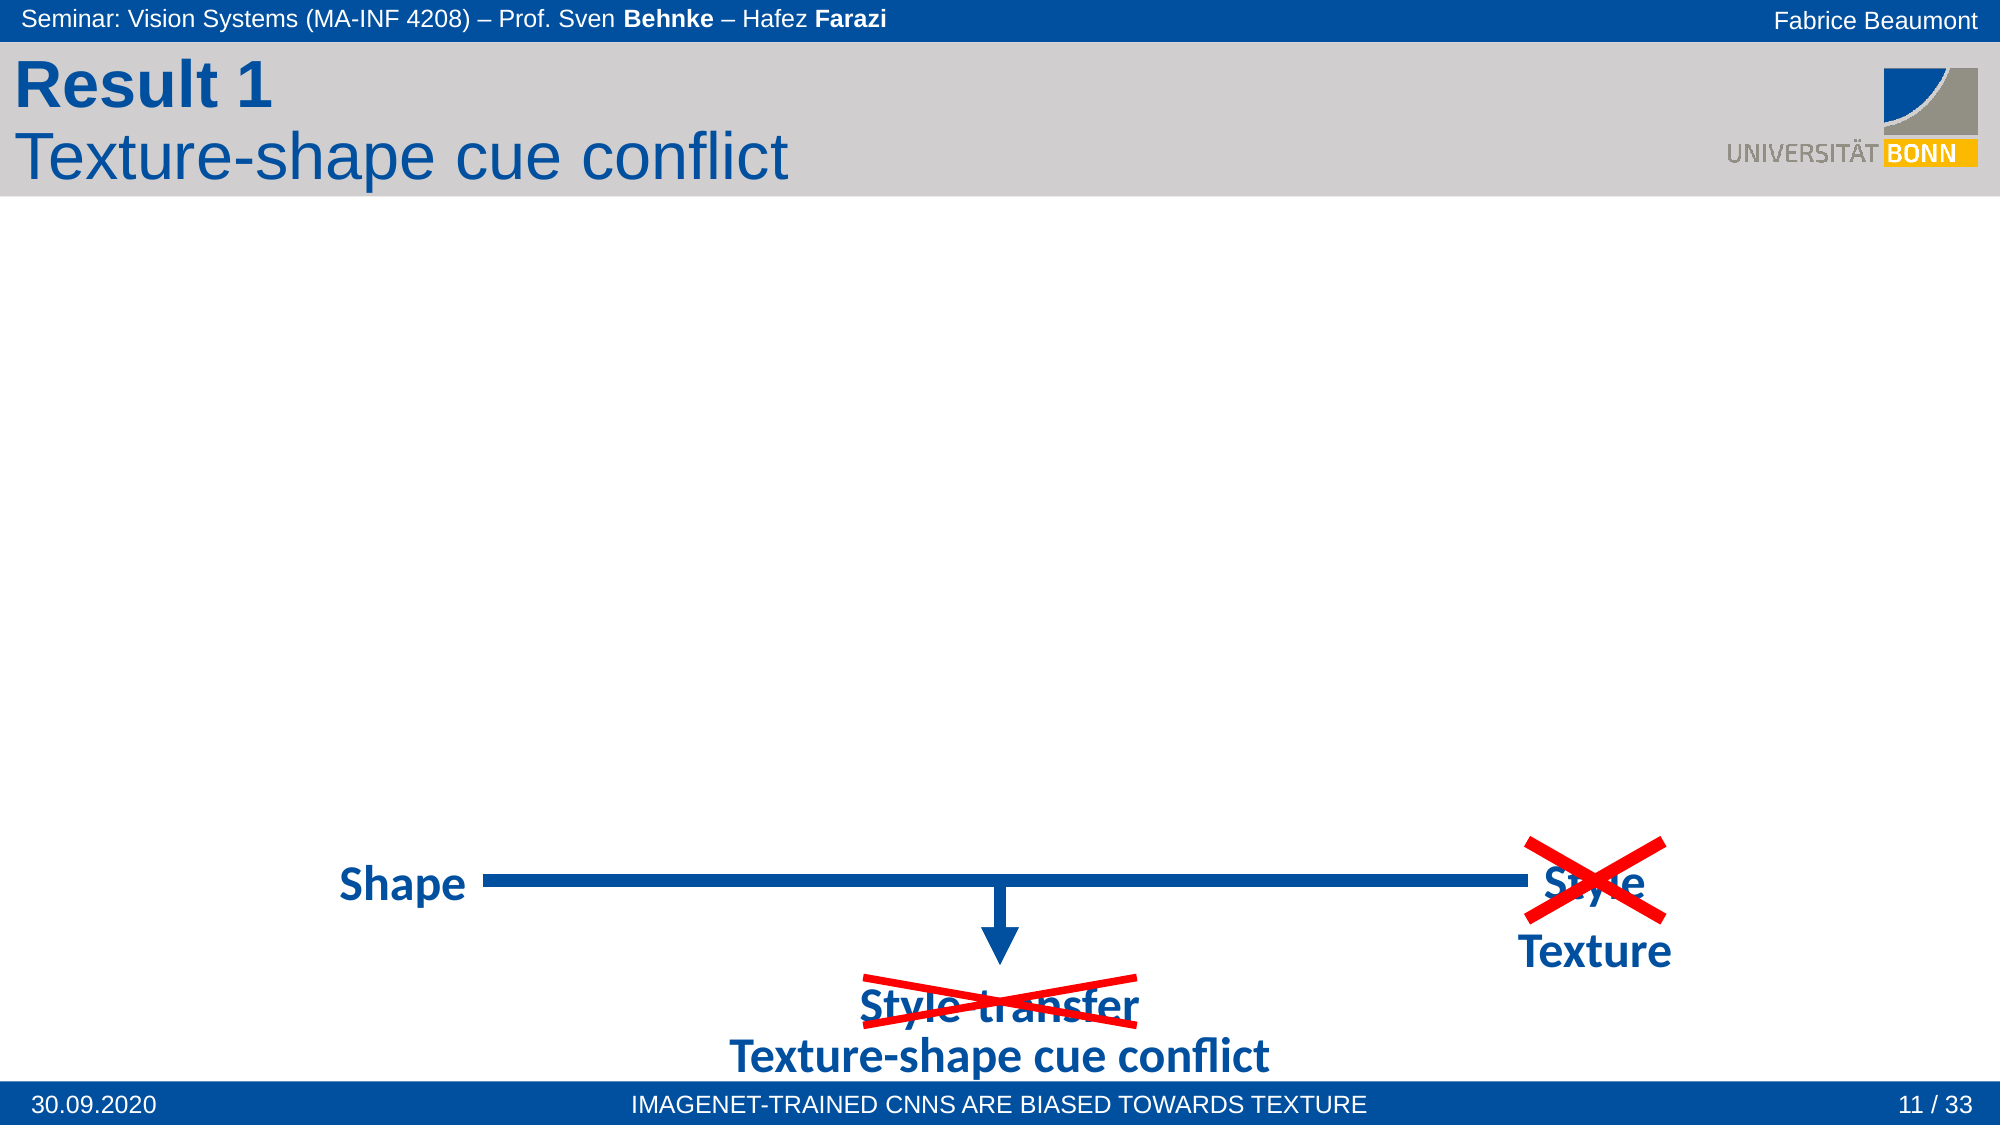

Result 1
Texture-shape cue conflict

Style
Shape
Texture

Style-transfer
Texture-shape cue conflict
11 / 33